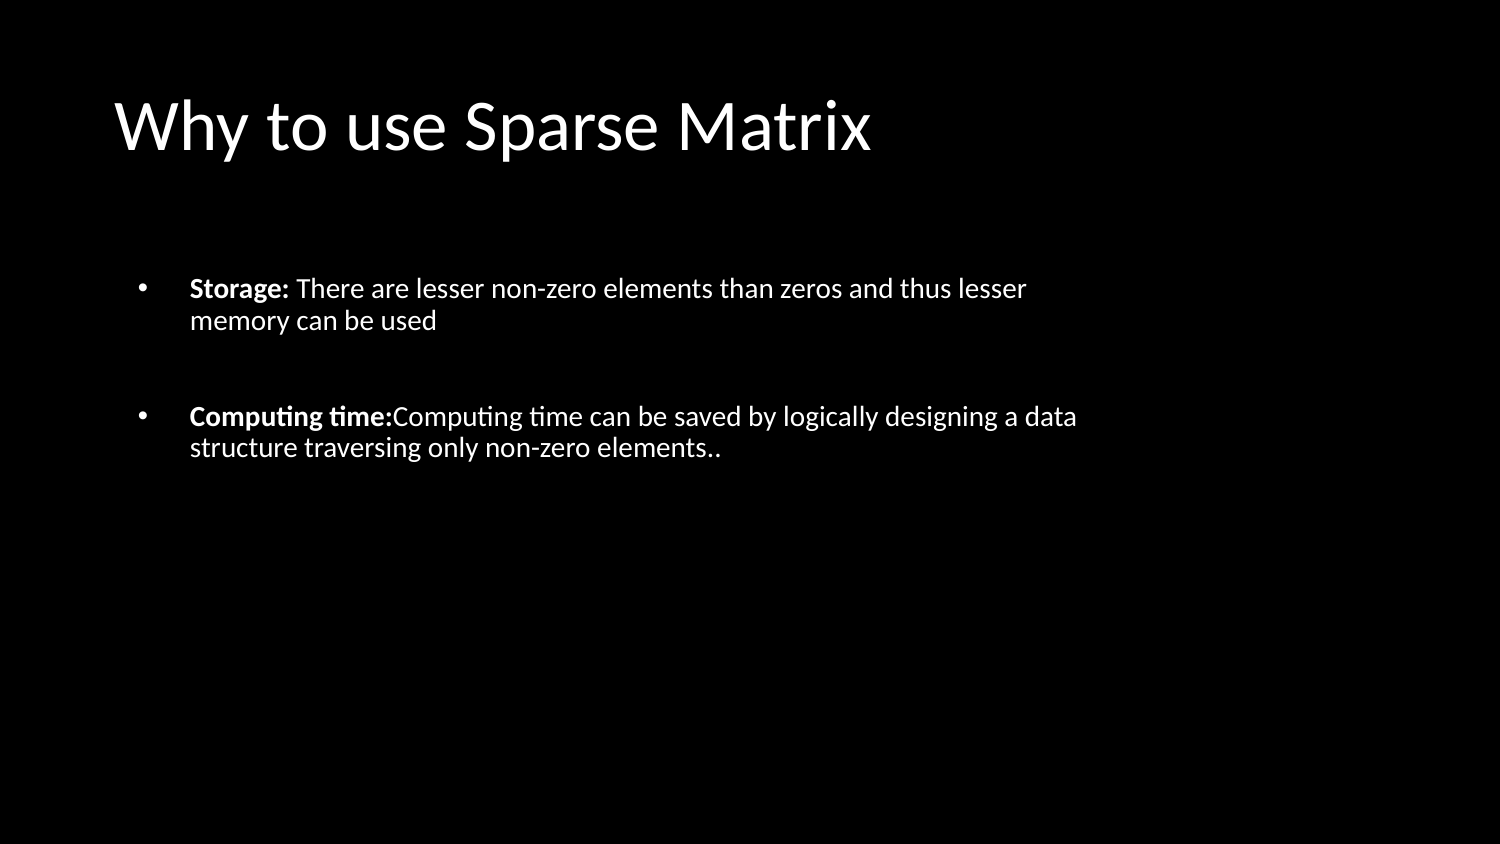

# Why to use Sparse Matrix
Storage: There are lesser non-zero elements than zeros and thus lesser memory can be used

Computing time:Computing time can be saved by logically designing a data structure traversing only non-zero elements..